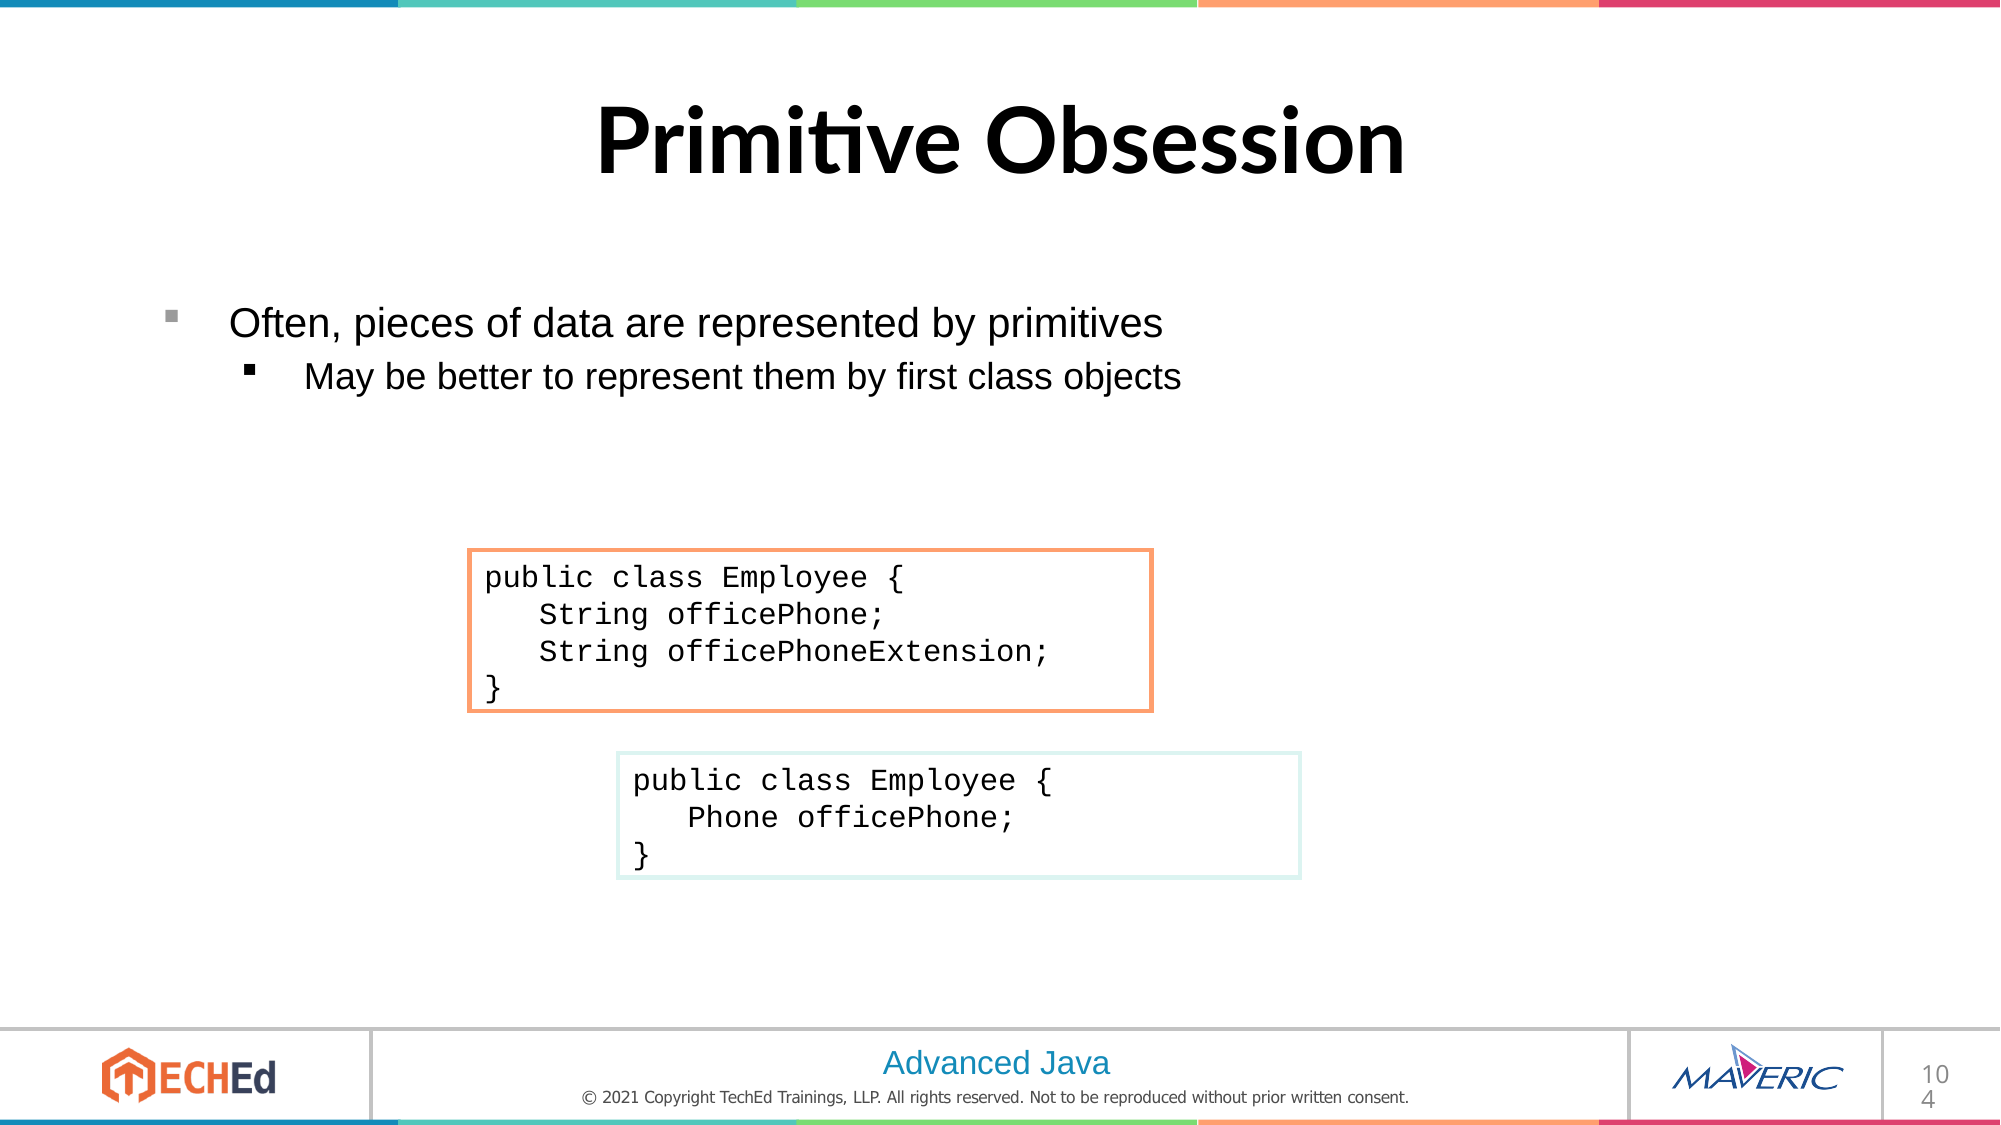

# Primitive Obsession
Often, pieces of data are represented by primitives
May be better to represent them by first class objects
public class Employee {
   String officePhone;
   String officePhoneExtension;
}
public class Employee {
   Phone officePhone;
}